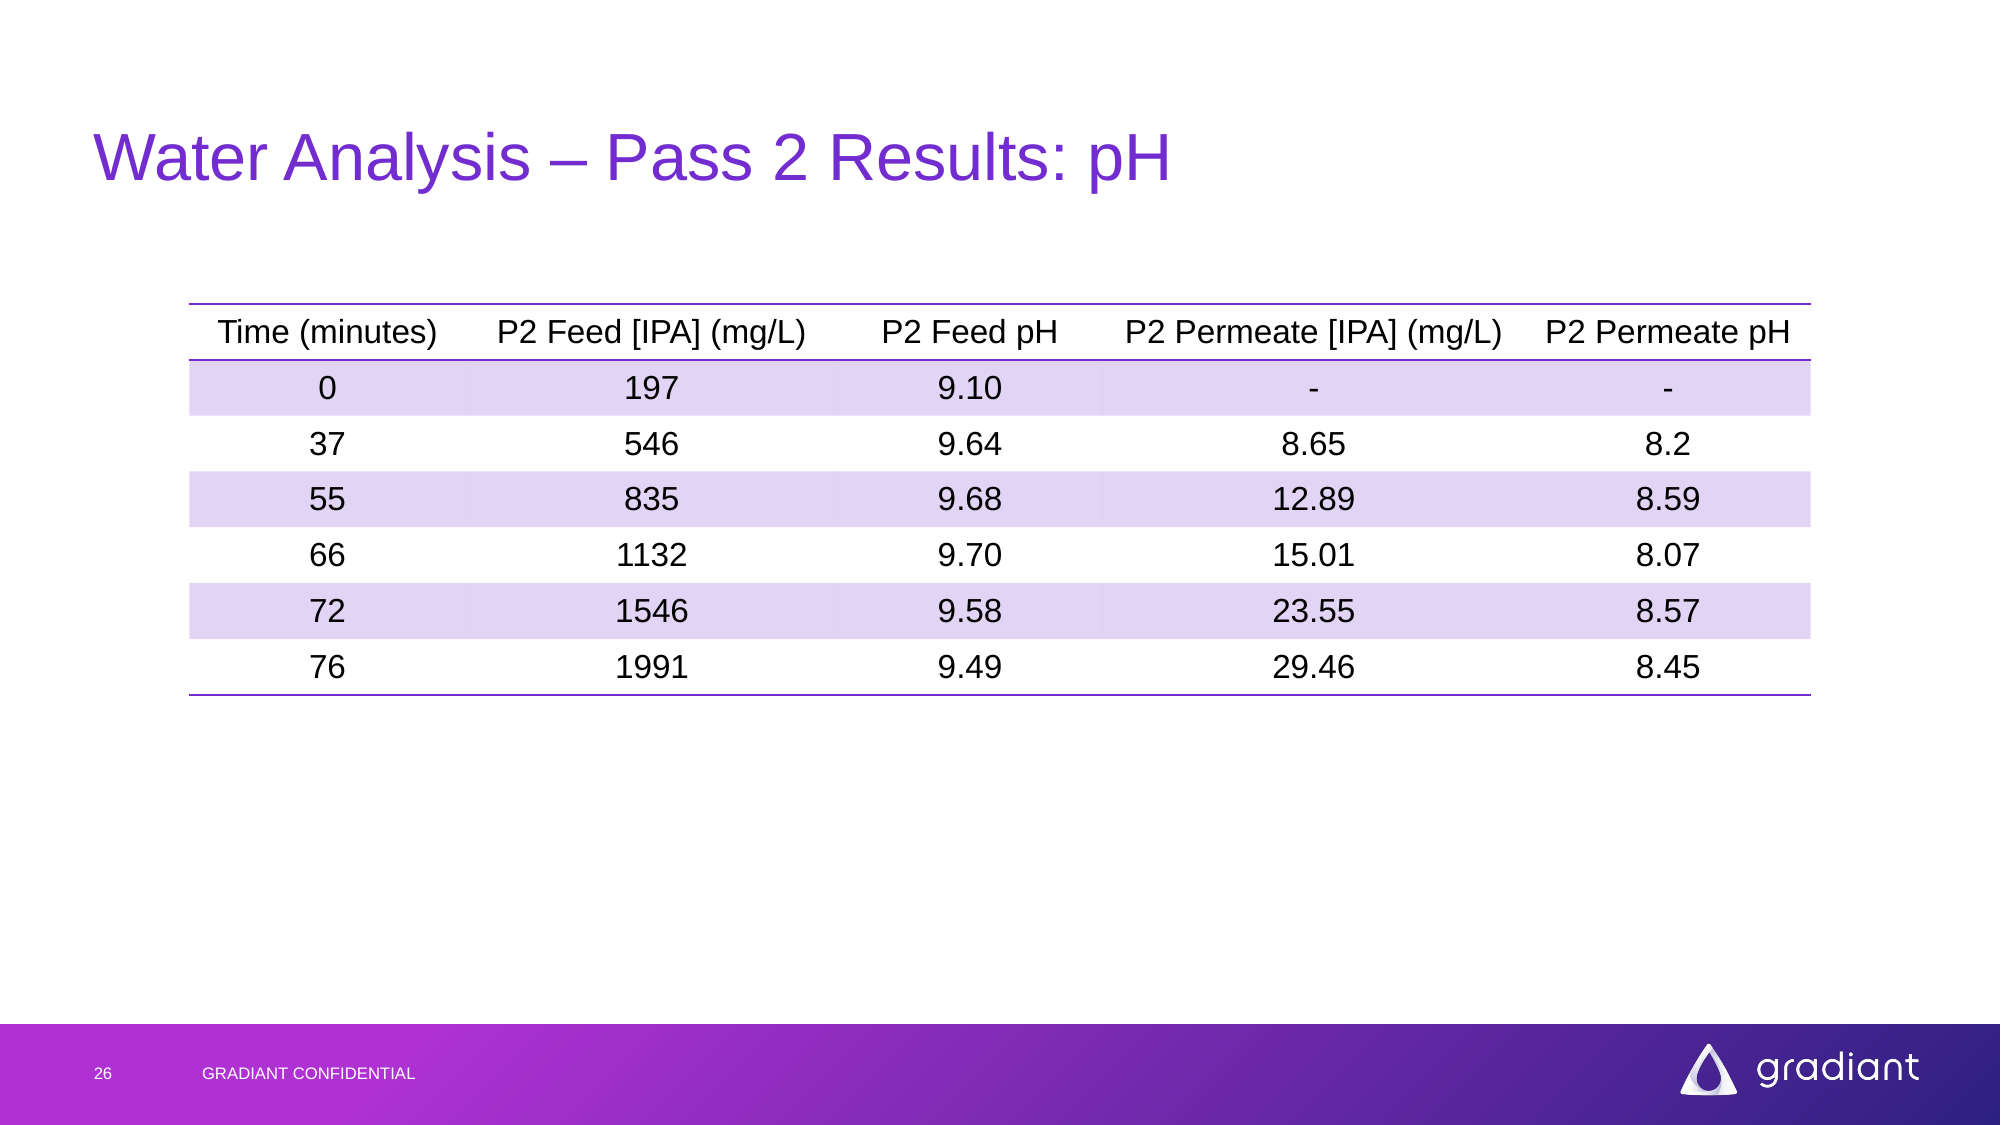

# Water Analysis – Pass 2 Results: pH
| Time (minutes) | P2 Feed [IPA] (mg/L) | P2 Feed pH | P2 Permeate [IPA] (mg/L) | P2 Permeate pH |
| --- | --- | --- | --- | --- |
| 0 | 197 | 9.10 | - | - |
| 37 | 546 | 9.64 | 8.65 | 8.2 |
| 55 | 835 | 9.68 | 12.89 | 8.59 |
| 66 | 1132 | 9.70 | 15.01 | 8.07 |
| 72 | 1546 | 9.58 | 23.55 | 8.57 |
| 76 | 1991 | 9.49 | 29.46 | 8.45 |
26
GRADIANT CONFIDENTIAL